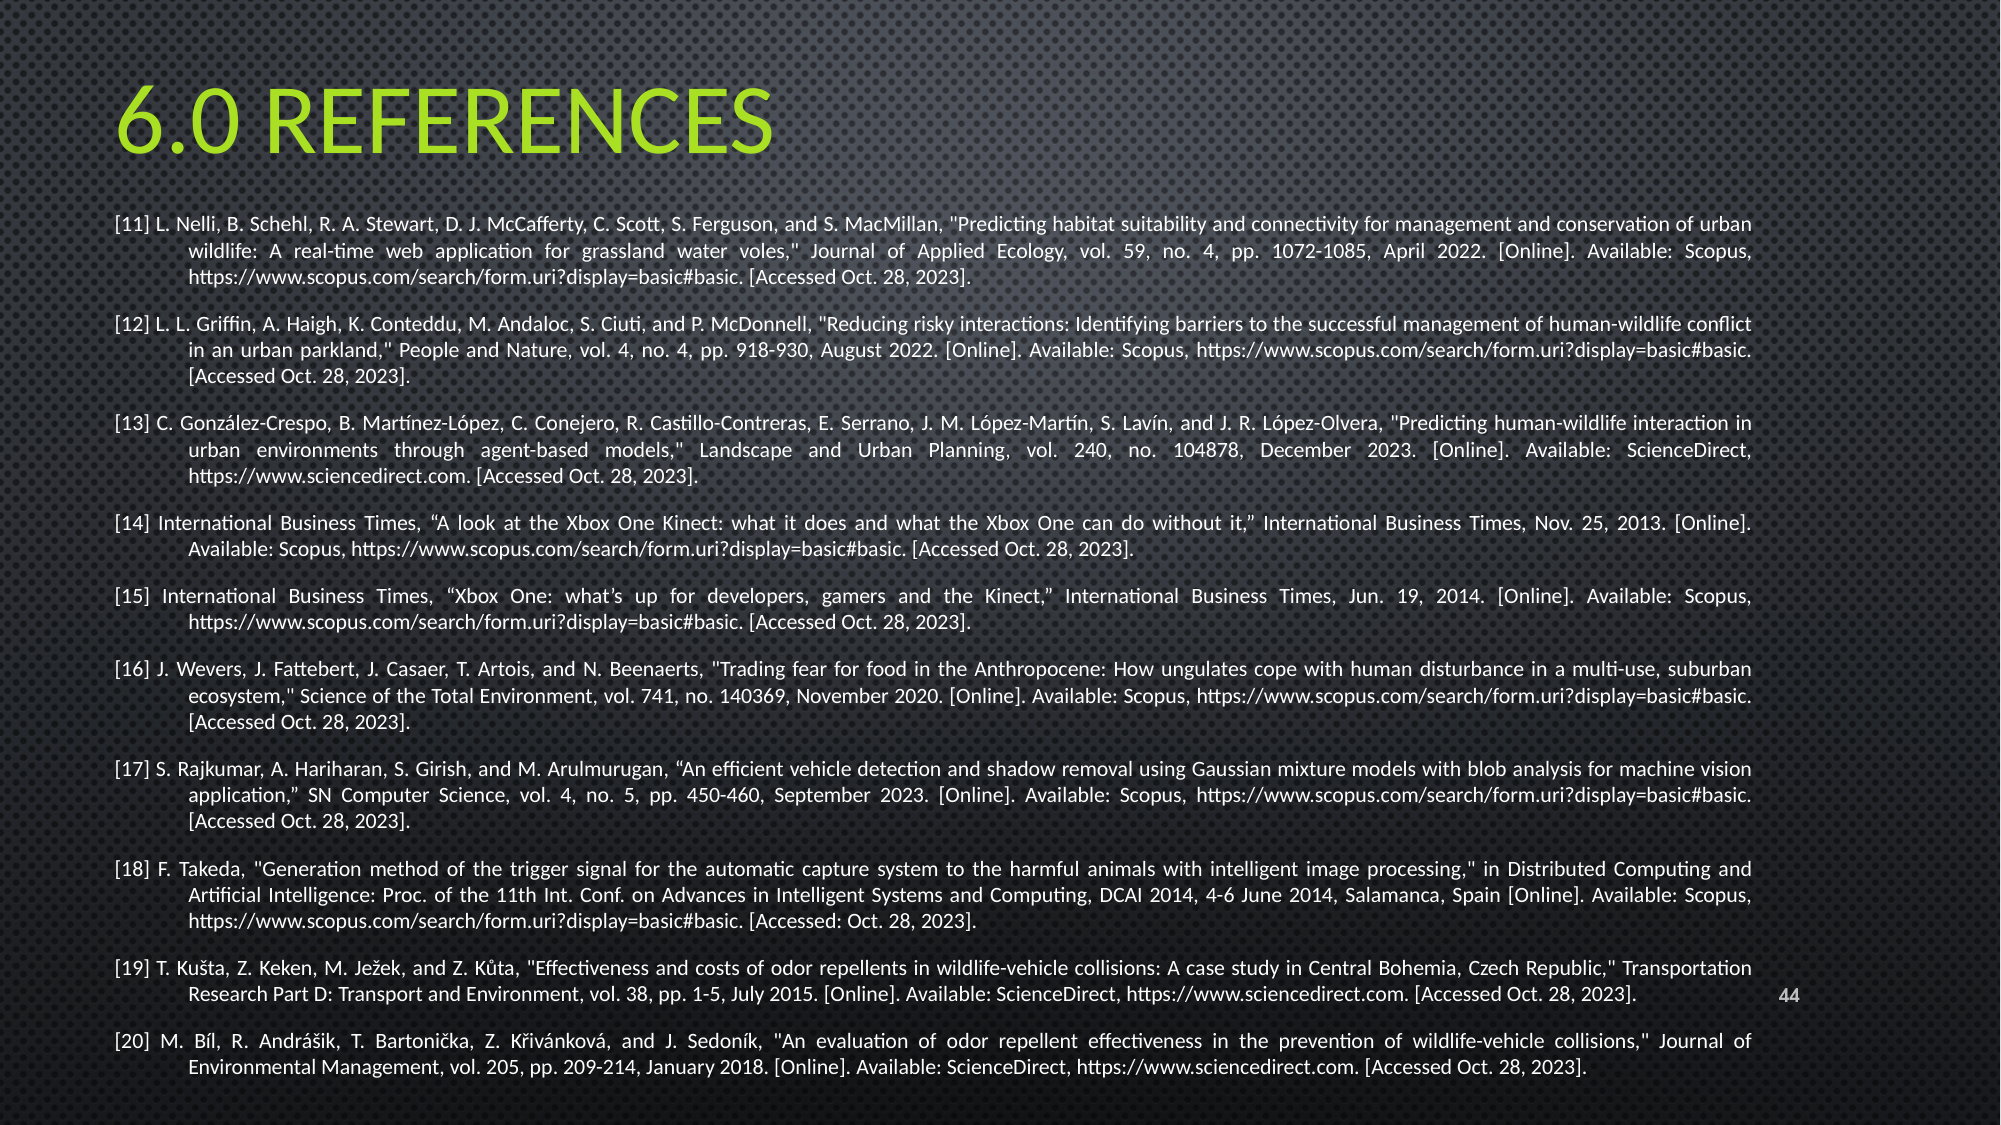

# 6.0 References
[11] L. Nelli, B. Schehl, R. A. Stewart, D. J. McCafferty, C. Scott, S. Ferguson, and S. MacMillan, "Predicting habitat suitability and connectivity for management and conservation of urban wildlife: A real-time web application for grassland water voles," Journal of Applied Ecology, vol. 59, no. 4, pp. 1072-1085, April 2022. [Online]. Available: Scopus, https://www.scopus.com/search/form.uri?display=basic#basic. [Accessed Oct. 28, 2023].
[12] L. L. Griffin, A. Haigh, K. Conteddu, M. Andaloc, S. Ciuti, and P. McDonnell, "Reducing risky interactions: Identifying barriers to the successful management of human-wildlife conflict in an urban parkland," People and Nature, vol. 4, no. 4, pp. 918-930, August 2022. [Online]. Available: Scopus, https://www.scopus.com/search/form.uri?display=basic#basic. [Accessed Oct. 28, 2023].
[13] C. González-Crespo, B. Martínez-López, C. Conejero, R. Castillo-Contreras, E. Serrano, J. M. López-Martín, S. Lavín, and J. R. López-Olvera, "Predicting human-wildlife interaction in urban environments through agent-based models," Landscape and Urban Planning, vol. 240, no. 104878, December 2023. [Online]. Available: ScienceDirect, https://www.sciencedirect.com. [Accessed Oct. 28, 2023].
[14] International Business Times, “A look at the Xbox One Kinect: what it does and what the Xbox One can do without it,” International Business Times, Nov. 25, 2013. [Online]. Available: Scopus, https://www.scopus.com/search/form.uri?display=basic#basic. [Accessed Oct. 28, 2023].
[15] International Business Times, “Xbox One: what’s up for developers, gamers and the Kinect,” International Business Times, Jun. 19, 2014. [Online]. Available: Scopus, https://www.scopus.com/search/form.uri?display=basic#basic. [Accessed Oct. 28, 2023].
[16] J. Wevers, J. Fattebert, J. Casaer, T. Artois, and N. Beenaerts, "Trading fear for food in the Anthropocene: How ungulates cope with human disturbance in a multi-use, suburban ecosystem," Science of the Total Environment, vol. 741, no. 140369, November 2020. [Online]. Available: Scopus, https://www.scopus.com/search/form.uri?display=basic#basic. [Accessed Oct. 28, 2023].
[17] S. Rajkumar, A. Hariharan, S. Girish, and M. Arulmurugan, “An efficient vehicle detection and shadow removal using Gaussian mixture models with blob analysis for machine vision application,” SN Computer Science, vol. 4, no. 5, pp. 450-460, September 2023. [Online]. Available: Scopus, https://www.scopus.com/search/form.uri?display=basic#basic. [Accessed Oct. 28, 2023].
[18] F. Takeda, "Generation method of the trigger signal for the automatic capture system to the harmful animals with intelligent image processing," in Distributed Computing and Artificial Intelligence: Proc. of the 11th Int. Conf. on Advances in Intelligent Systems and Computing, DCAI 2014, 4-6 June 2014, Salamanca, Spain [Online]. Available: Scopus, https://www.scopus.com/search/form.uri?display=basic#basic. [Accessed: Oct. 28, 2023].
[19] T. Kušta, Z. Keken, M. Ježek, and Z. Kůta, "Effectiveness and costs of odor repellents in wildlife-vehicle collisions: A case study in Central Bohemia, Czech Republic," Transportation Research Part D: Transport and Environment, vol. 38, pp. 1-5, July 2015. [Online]. Available: ScienceDirect, https://www.sciencedirect.com. [Accessed Oct. 28, 2023].
[20] M. Bíl, R. Andrášik, T. Bartonička, Z. Křivánková, and J. Sedoník, "An evaluation of odor repellent effectiveness in the prevention of wildlife-vehicle collisions," Journal of Environmental Management, vol. 205, pp. 209-214, January 2018. [Online]. Available: ScienceDirect, https://www.sciencedirect.com. [Accessed Oct. 28, 2023].

44